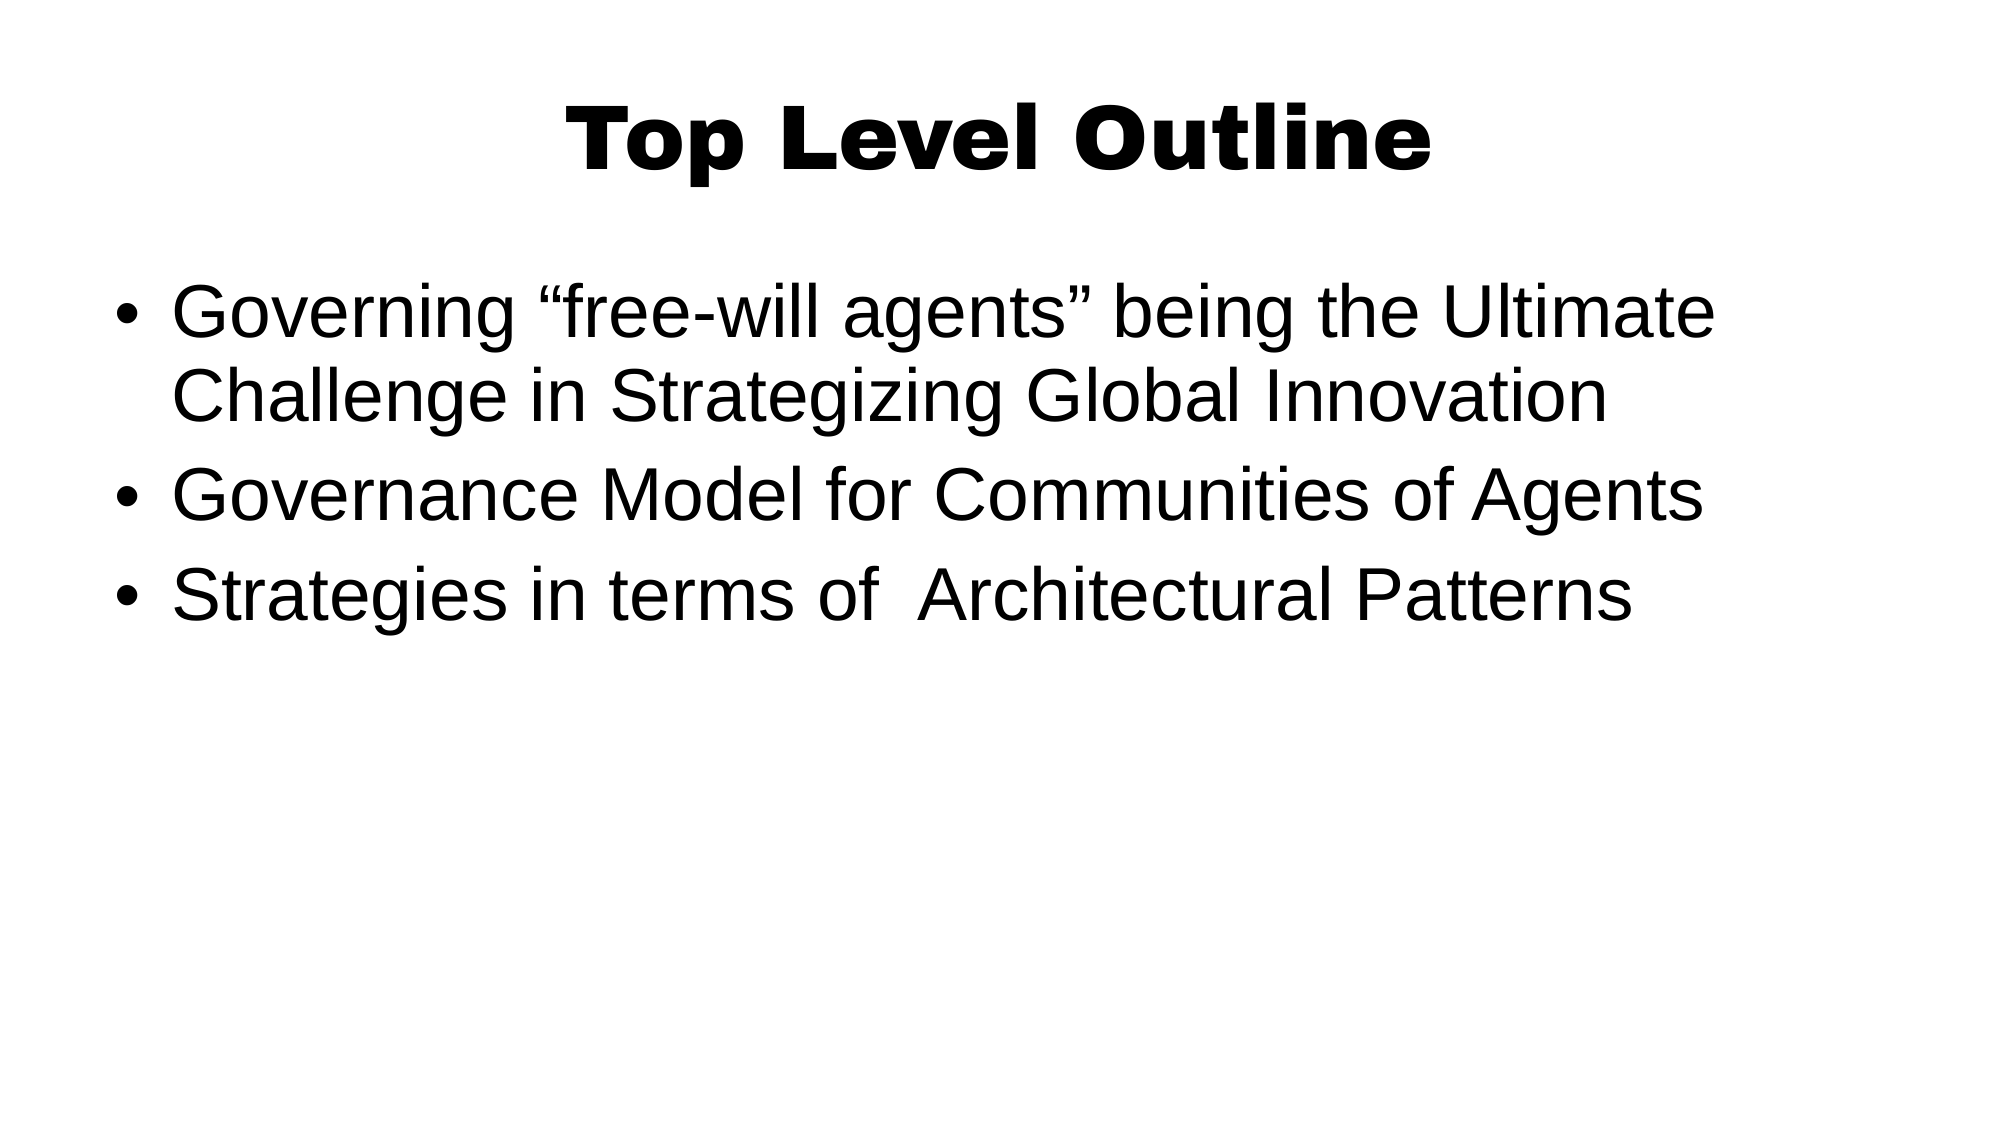

# Top Level Outline
Governing “free-will agents” being the Ultimate Challenge in Strategizing Global Innovation
Governance Model for Communities of Agents
Strategies in terms of  Architectural Patterns